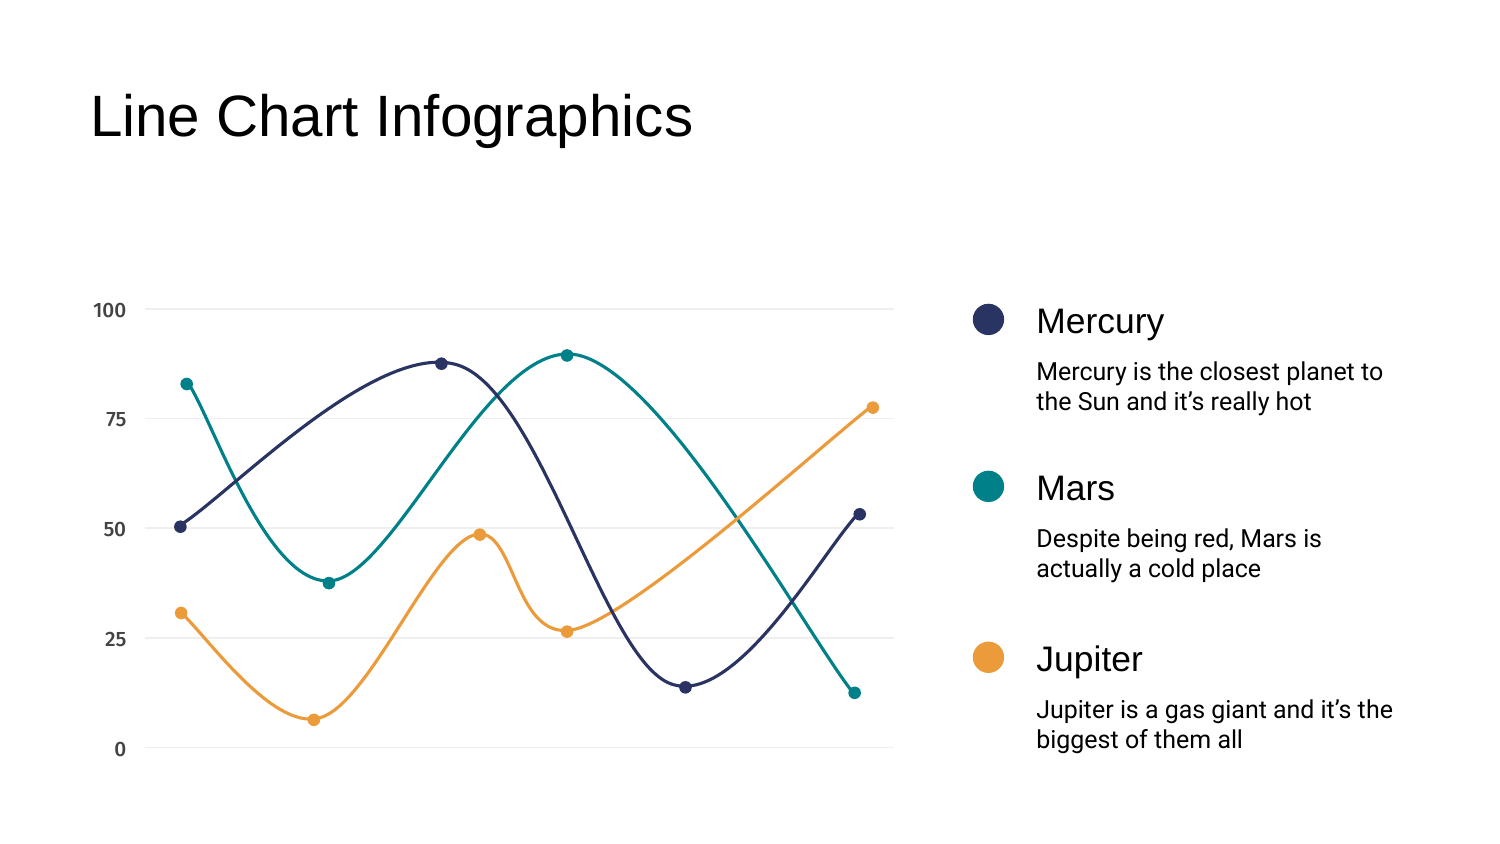

# Line Chart Infographics
100
Mercury

Mercury is the closest planet to the Sun and it’s really hot

75

Mars

50
Despite being red, Mars is actually a cold place
25
Jupiter

Jupiter is a gas giant and it’s the biggest of them all
0